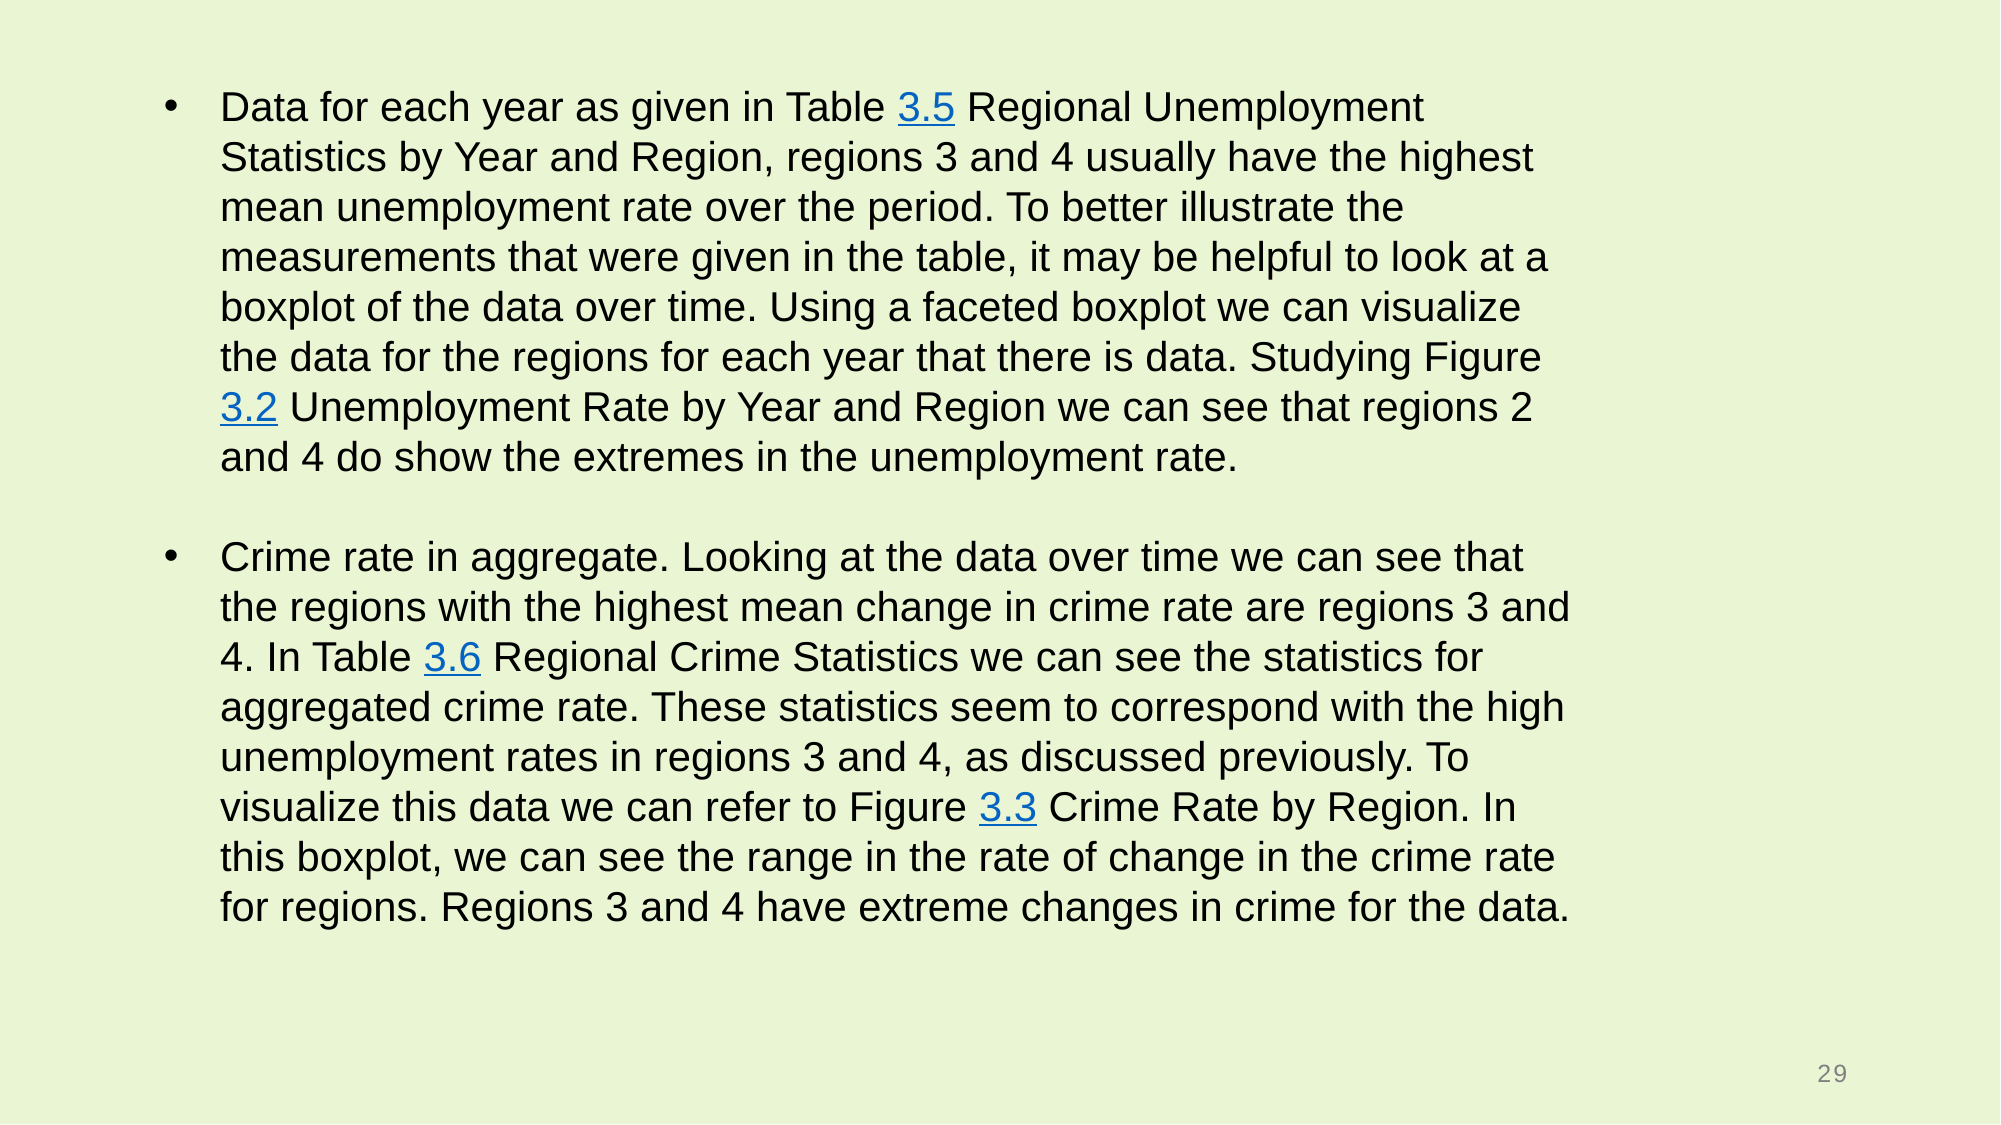

Data for each year as given in Table 3.5 Regional Unemployment Statistics by Year and Region, regions 3 and 4 usually have the highest mean unemployment rate over the period. To better illustrate the measurements that were given in the table, it may be helpful to look at a boxplot of the data over time. Using a faceted boxplot we can visualize the data for the regions for each year that there is data. Studying Figure 3.2 Unemployment Rate by Year and Region we can see that regions 2 and 4 do show the extremes in the unemployment rate.

Crime rate in aggregate. Looking at the data over time we can see that the regions with the highest mean change in crime rate are regions 3 and 4. In Table 3.6 Regional Crime Statistics we can see the statistics for aggregated crime rate. These statistics seem to correspond with the high unemployment rates in regions 3 and 4, as discussed previously. To visualize this data we can refer to Figure 3.3 Crime Rate by Region. In this boxplot, we can see the range in the rate of change in the crime rate for regions. Regions 3 and 4 have extreme changes in crime for the data.

29